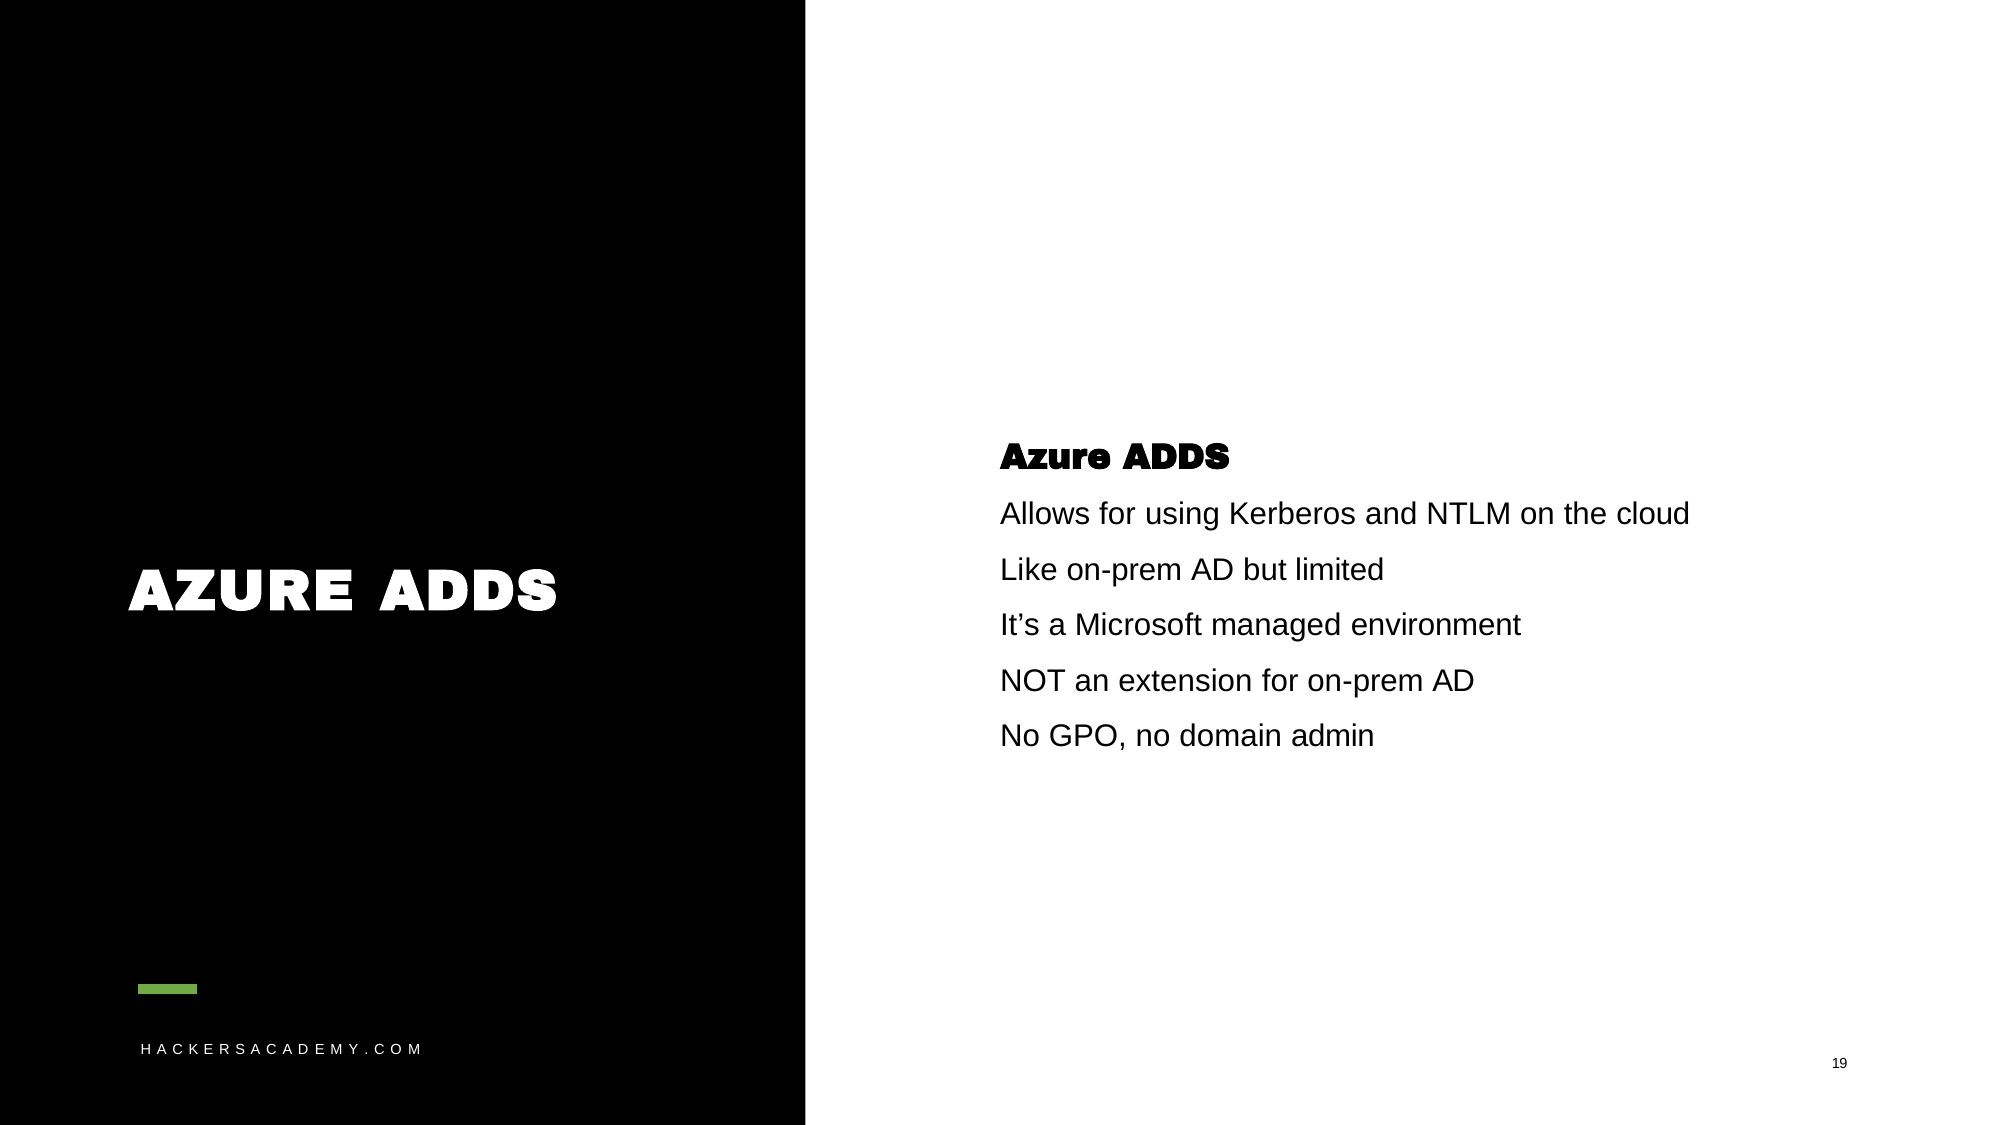

# Azure ADDS
Allows for using Kerberos and NTLM on the cloud Like on-prem AD but limited
It’s a Microsoft managed environment NOT an extension for on-prem AD
No GPO, no domain admin
AZURE ADDS
H A C K E R S A C A D E M Y . C O M
19